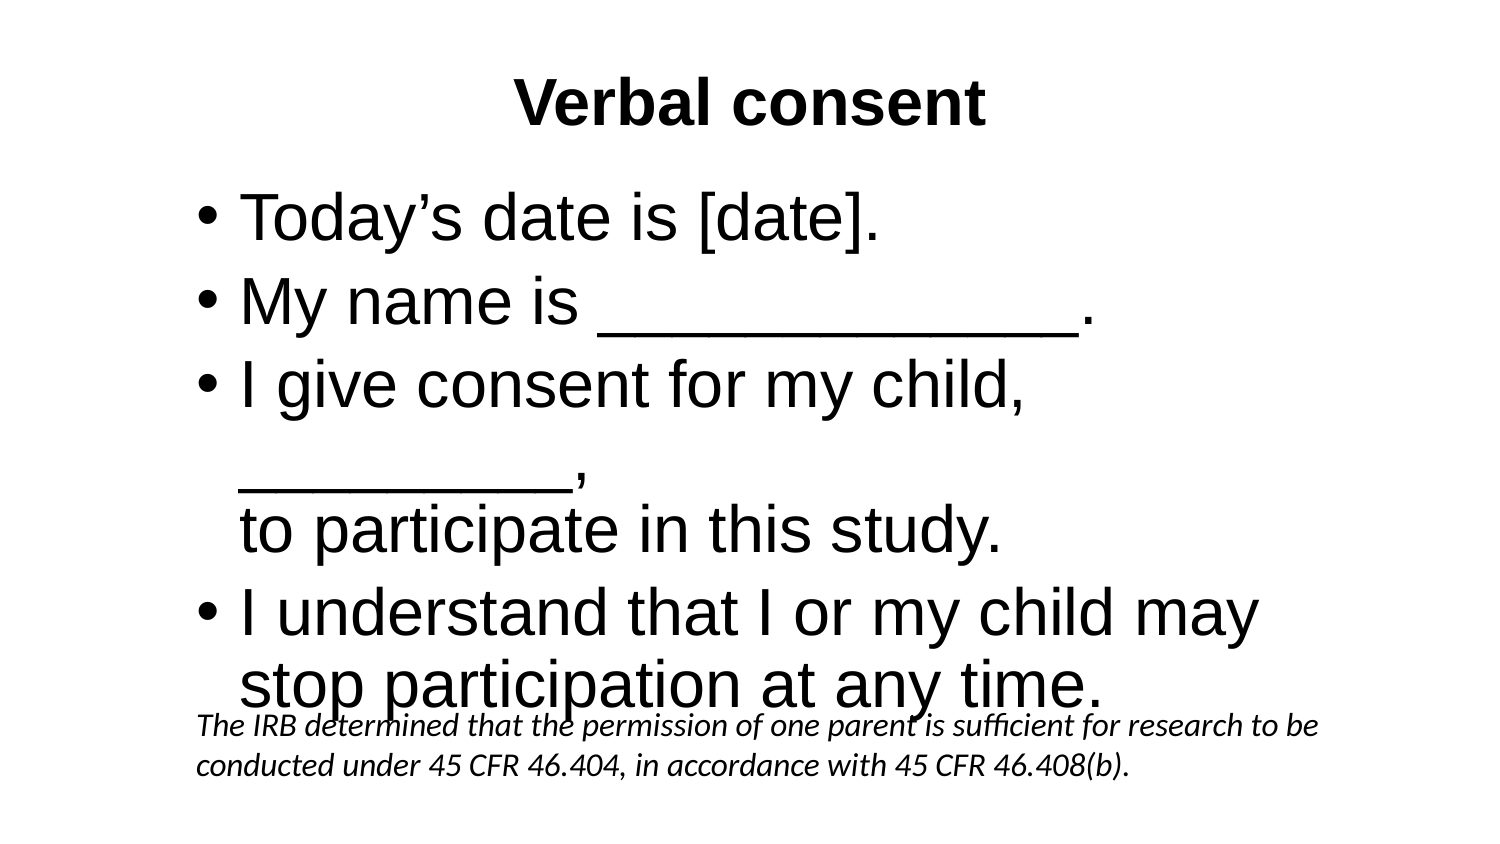

Verbal consent
Today’s date is [date].
My name is _____________.
I give consent for my child, _________,
to participate in this study.
I understand that I or my child may stop participation at any time.

The IRB determined that the permission of one parent is sufficient for research to be conducted under 45 CFR 46.404, in accordance with 45 CFR 46.408(b).